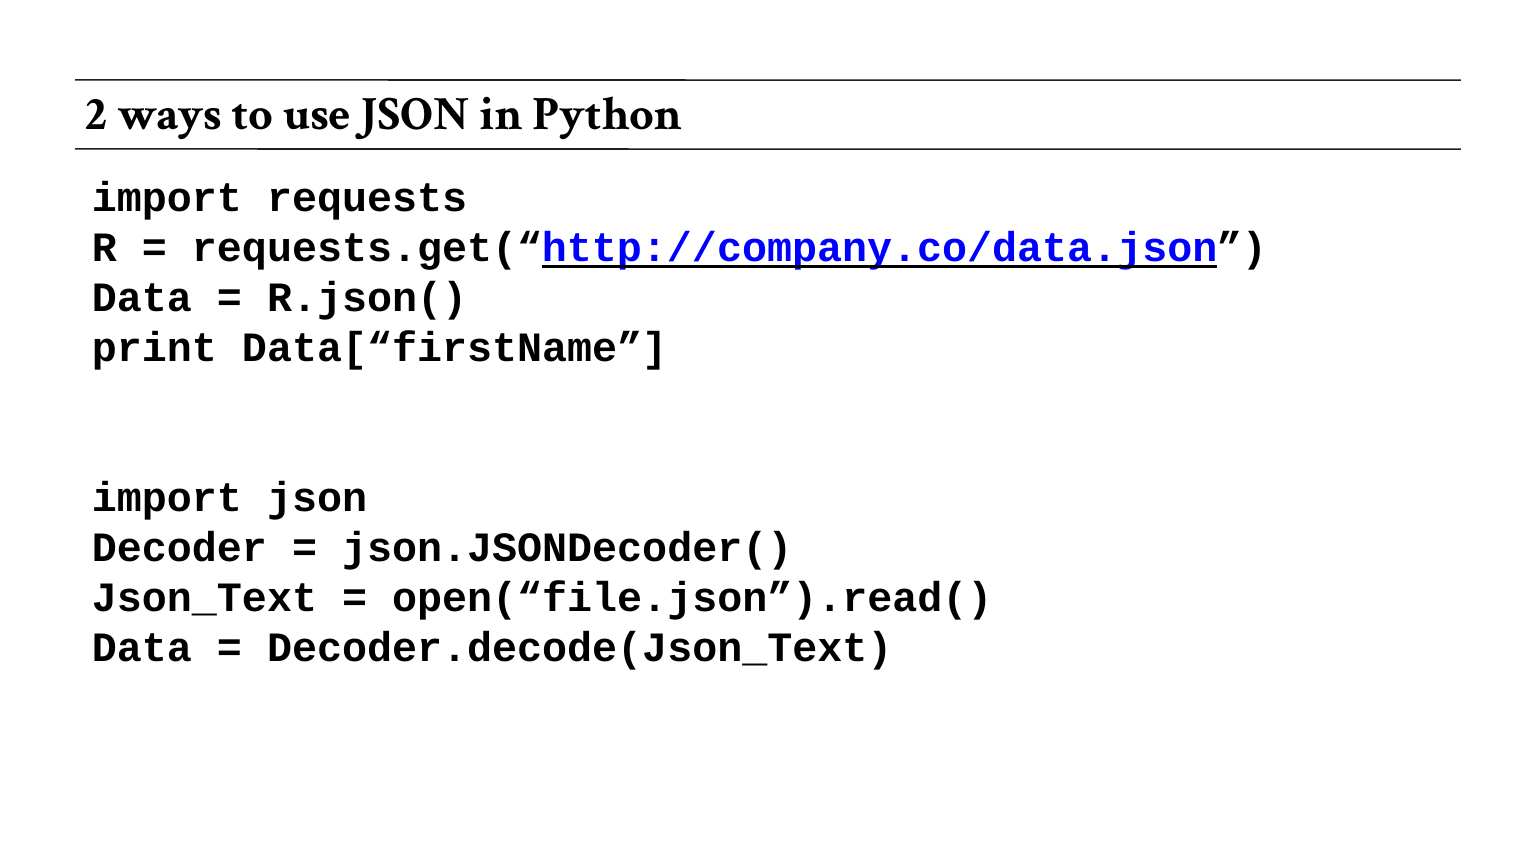

# 2 ways to use JSON in Python
import requests
R = requests.get(“http://company.co/data.json”)
Data = R.json()
print Data[“firstName”]

import json
Decoder = json.JSONDecoder()
Json_Text = open(“file.json”).read()
Data = Decoder.decode(Json_Text)